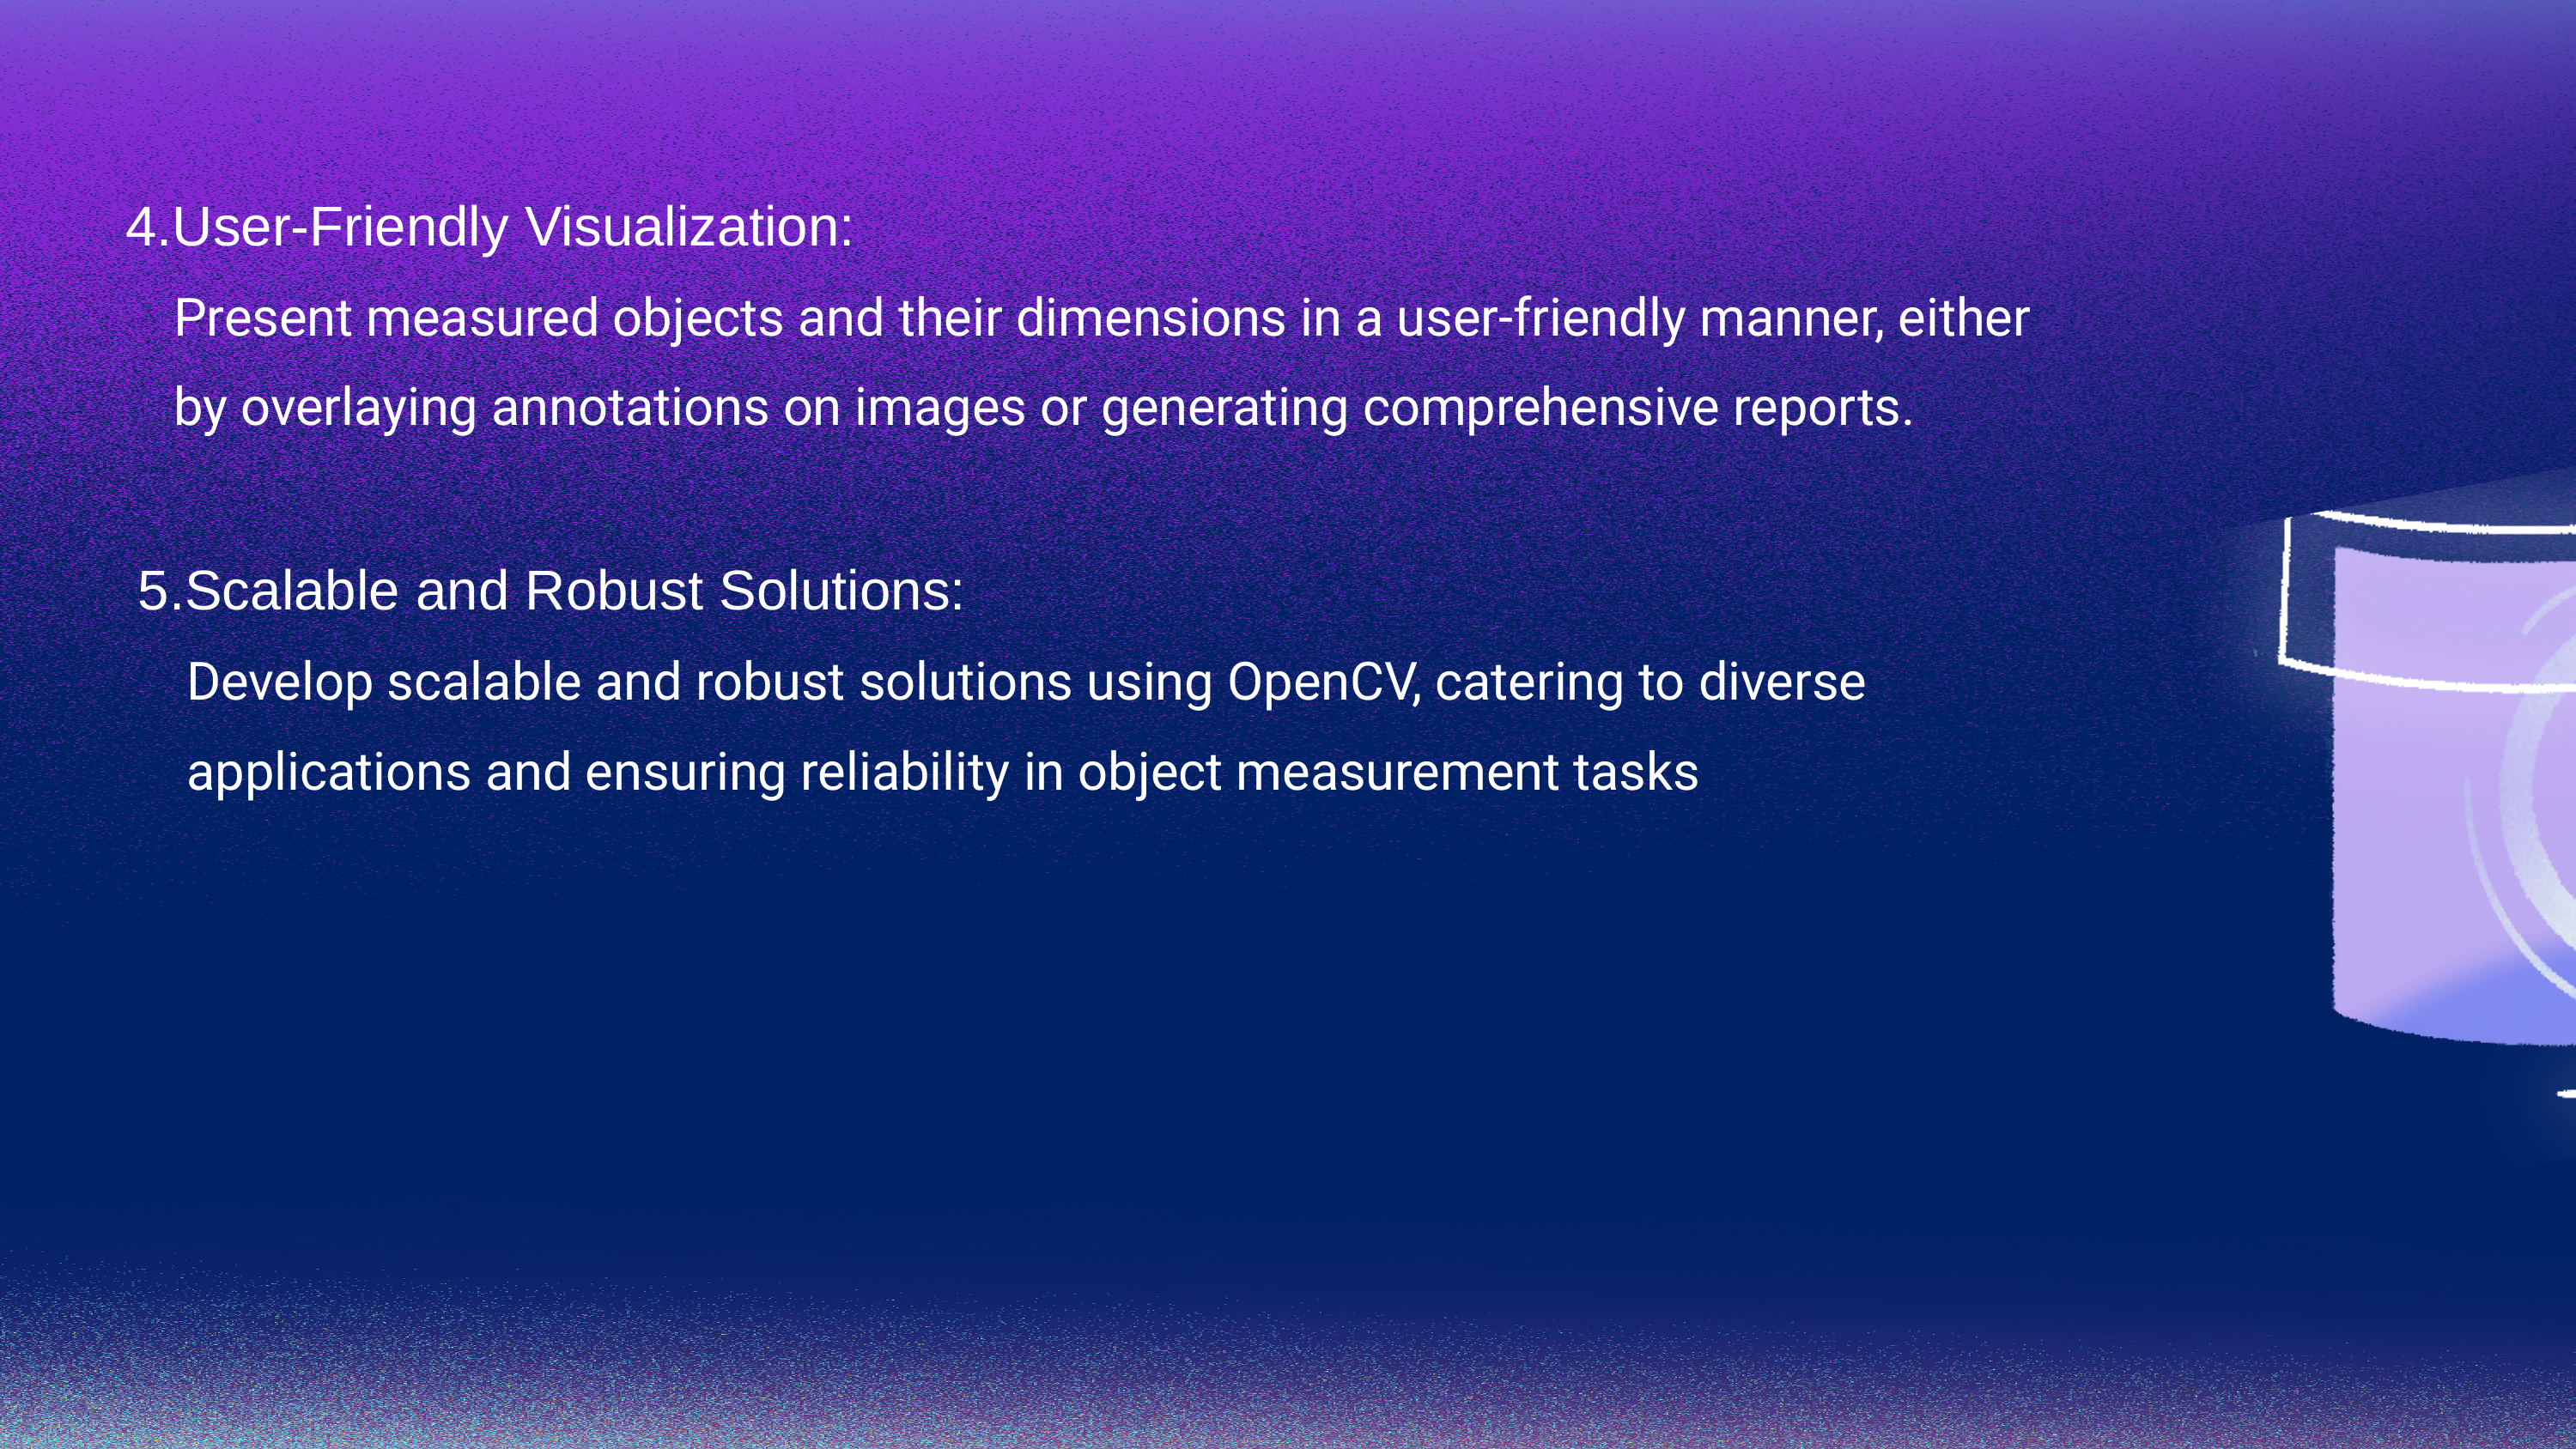

4.User-Friendly Visualization:
       Present measured objects and their dimensions in a user-friendly manner, either
       by overlaying annotations on images or generating comprehensive reports.

    5.Scalable and Robust Solutions:
        Develop scalable and robust solutions using OpenCV, catering to diverse
        applications and ensuring reliability in object measurement tasks